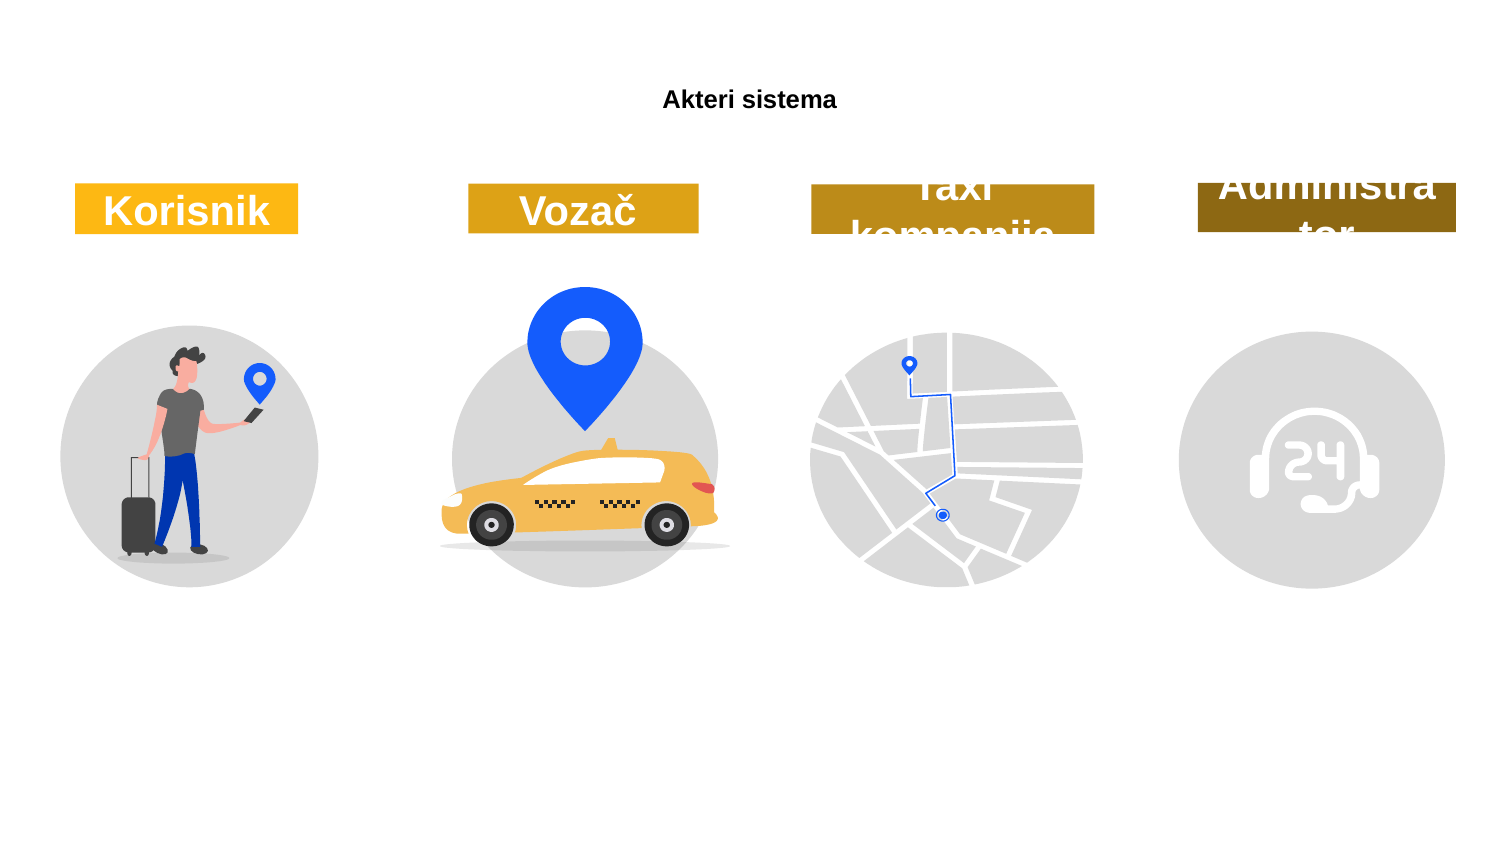

# Akteri sistema
Administrator
Korisnik

Vozač

Taxi kompanija